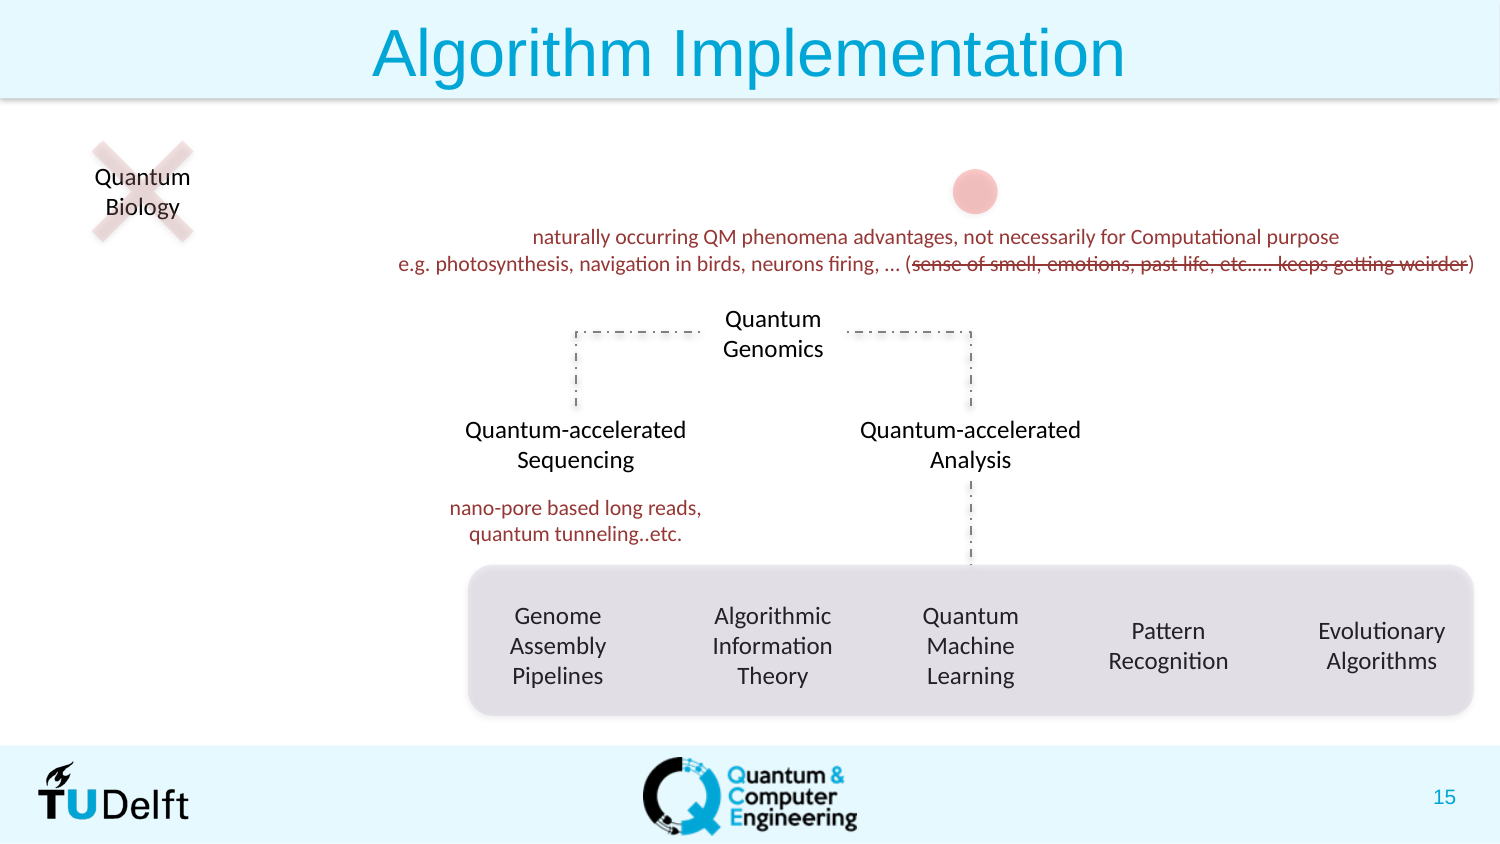

Algorithm Implementation

Quantum
Biology

naturally occurring QM phenomena advantages, not necessarily for Computational purpose
e.g. photosynthesis, navigation in birds, neurons firing, … (sense of smell, emotions, past life, etc.…. keeps getting weirder)
Quantum
Genomics
Quantum-accelerated
Sequencing
Quantum-accelerated
Analysis
nano-pore based long reads,
quantum tunneling..etc.

Genome
Assembly
Pipelines
Quantum
Machine
Learning
Algorithmic
Information
Theory
Evolutionary
Algorithms
Pattern
Recognition